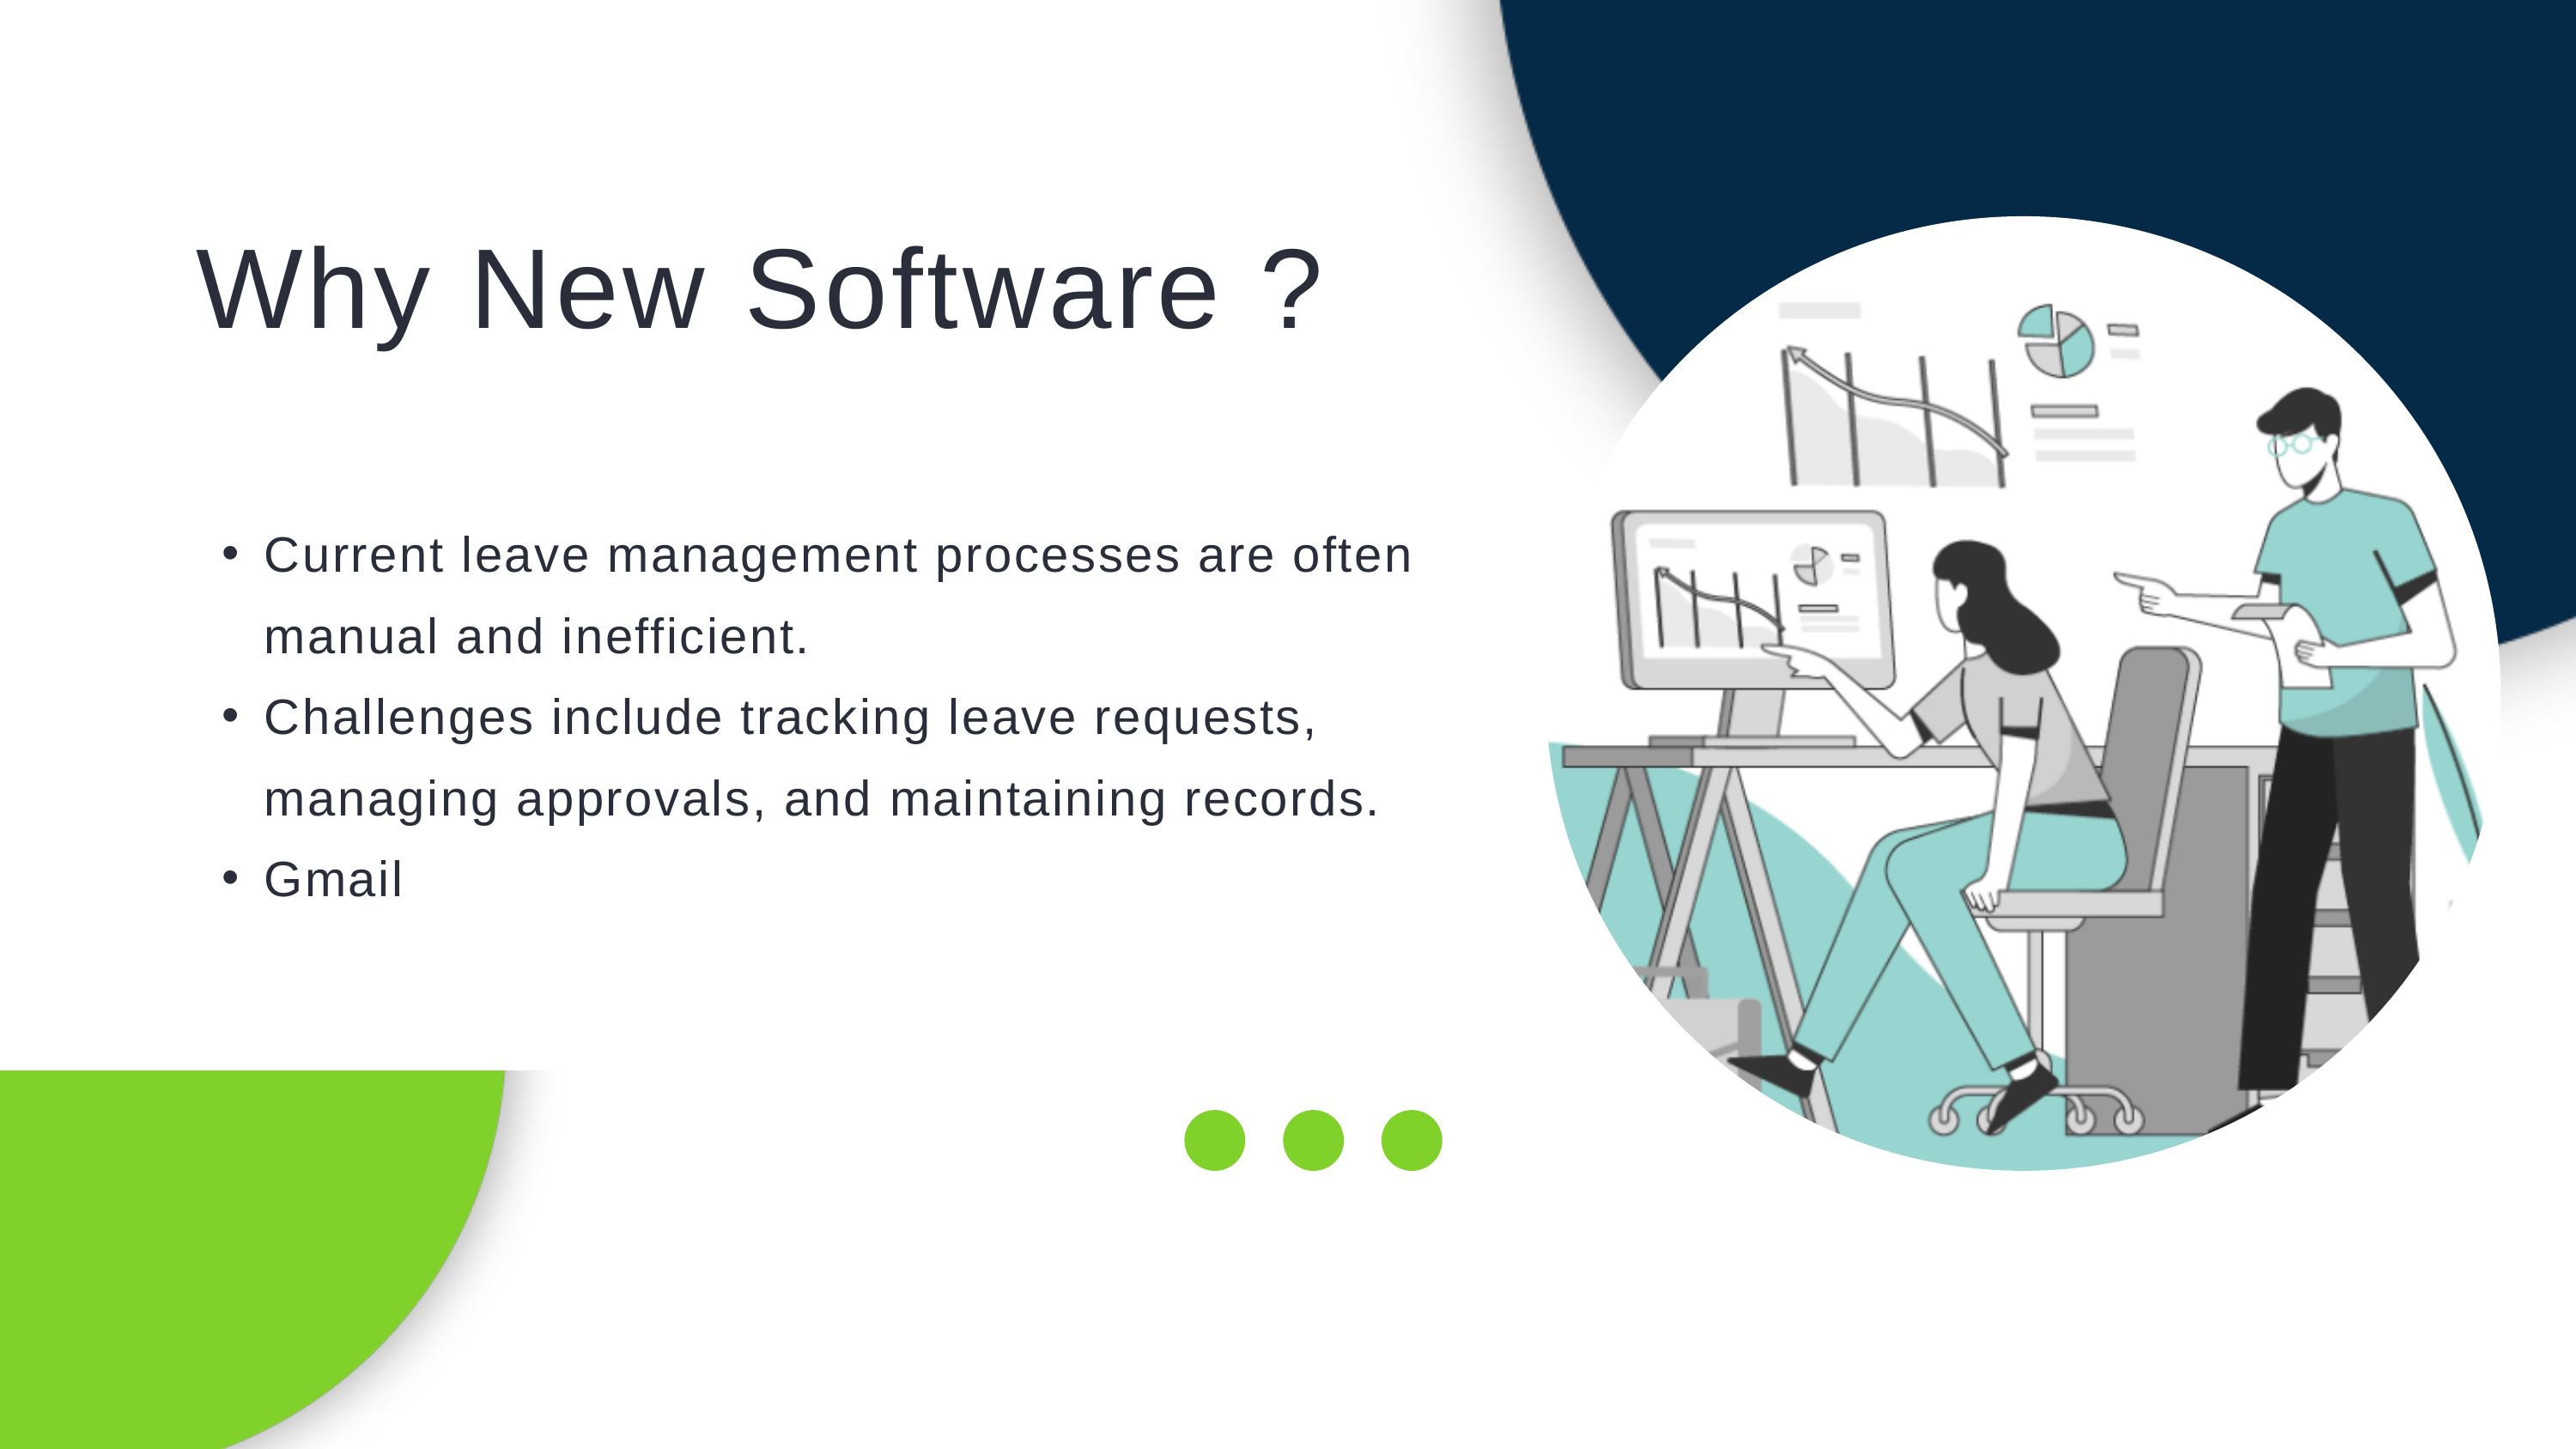

Why New Software ?

Current leave management processes are often manual and inefficient.
Challenges include tracking leave requests, managing approvals, and maintaining records.
Gmail